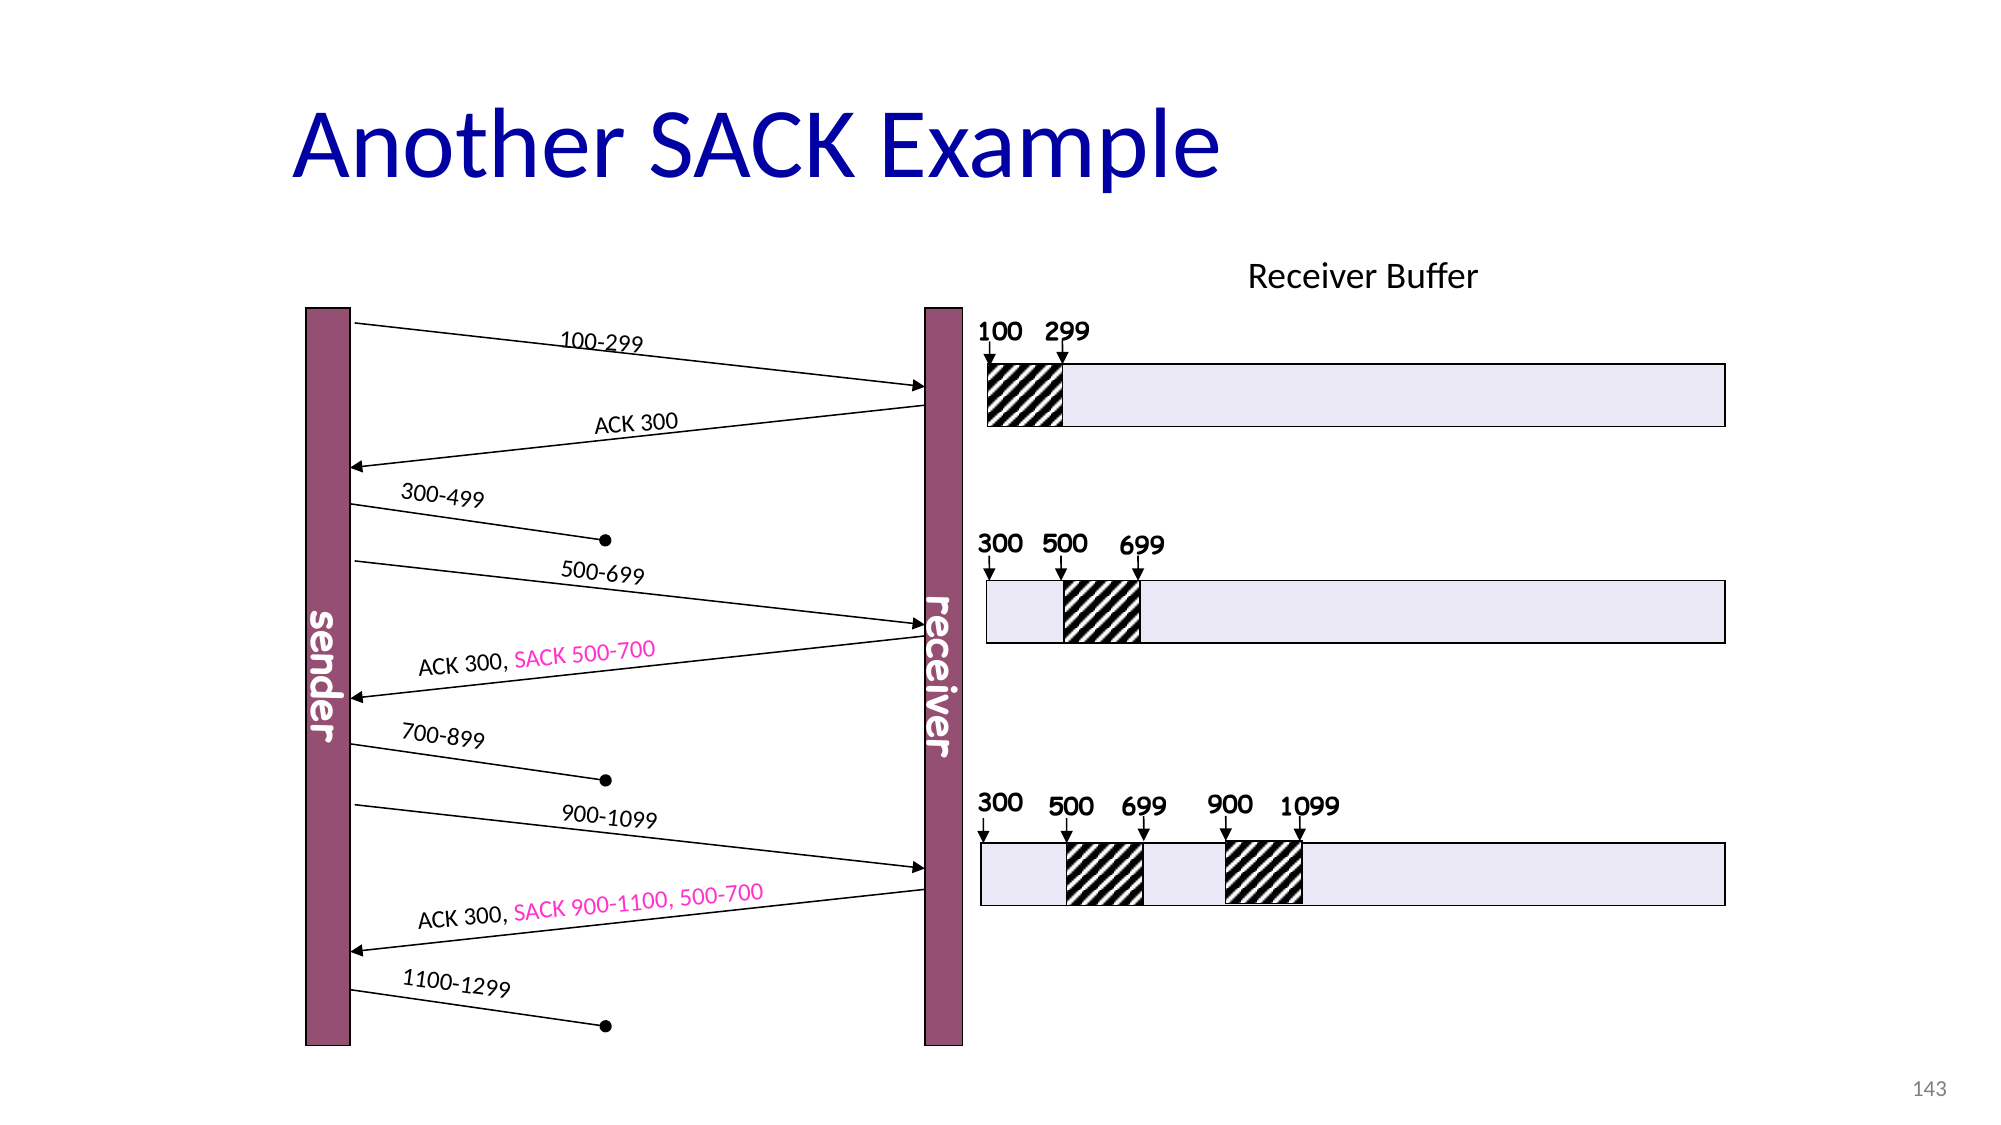

Another SACK Example
Receiver Buffer
sender
receiver
100
299

100-299

ACK 300

300-499

300

500

699

500-699

ACK 300, SACK 500-700

700-899

300
900
500

699

1099

900-1099

ACK 300, SACK 900-1100, 500-700

1100-1299

143